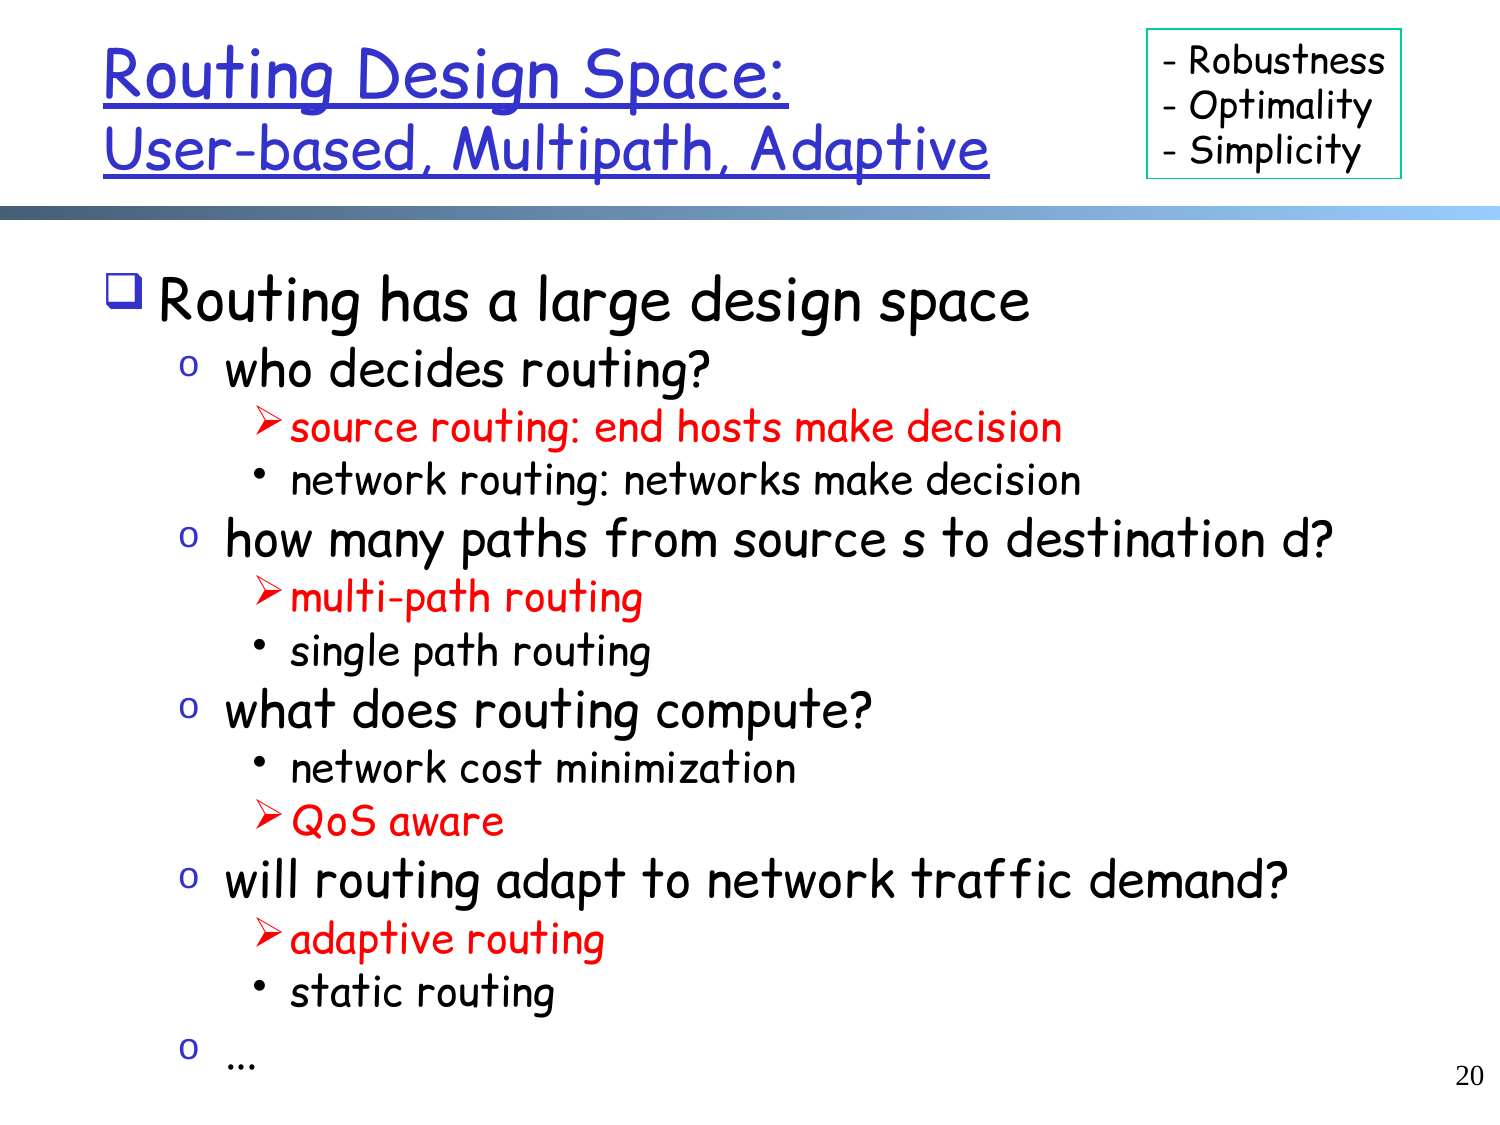

# Routing Design Space: User-based, Multipath, Adaptive
- Robustness
- Optimality
- Simplicity
Routing has a large design space
who decides routing?
source routing: end hosts make decision
network routing: networks make decision
how many paths from source s to destination d?
multi-path routing
single path routing
what does routing compute?
network cost minimization
QoS aware
will routing adapt to network traffic demand?
adaptive routing
static routing
…
20